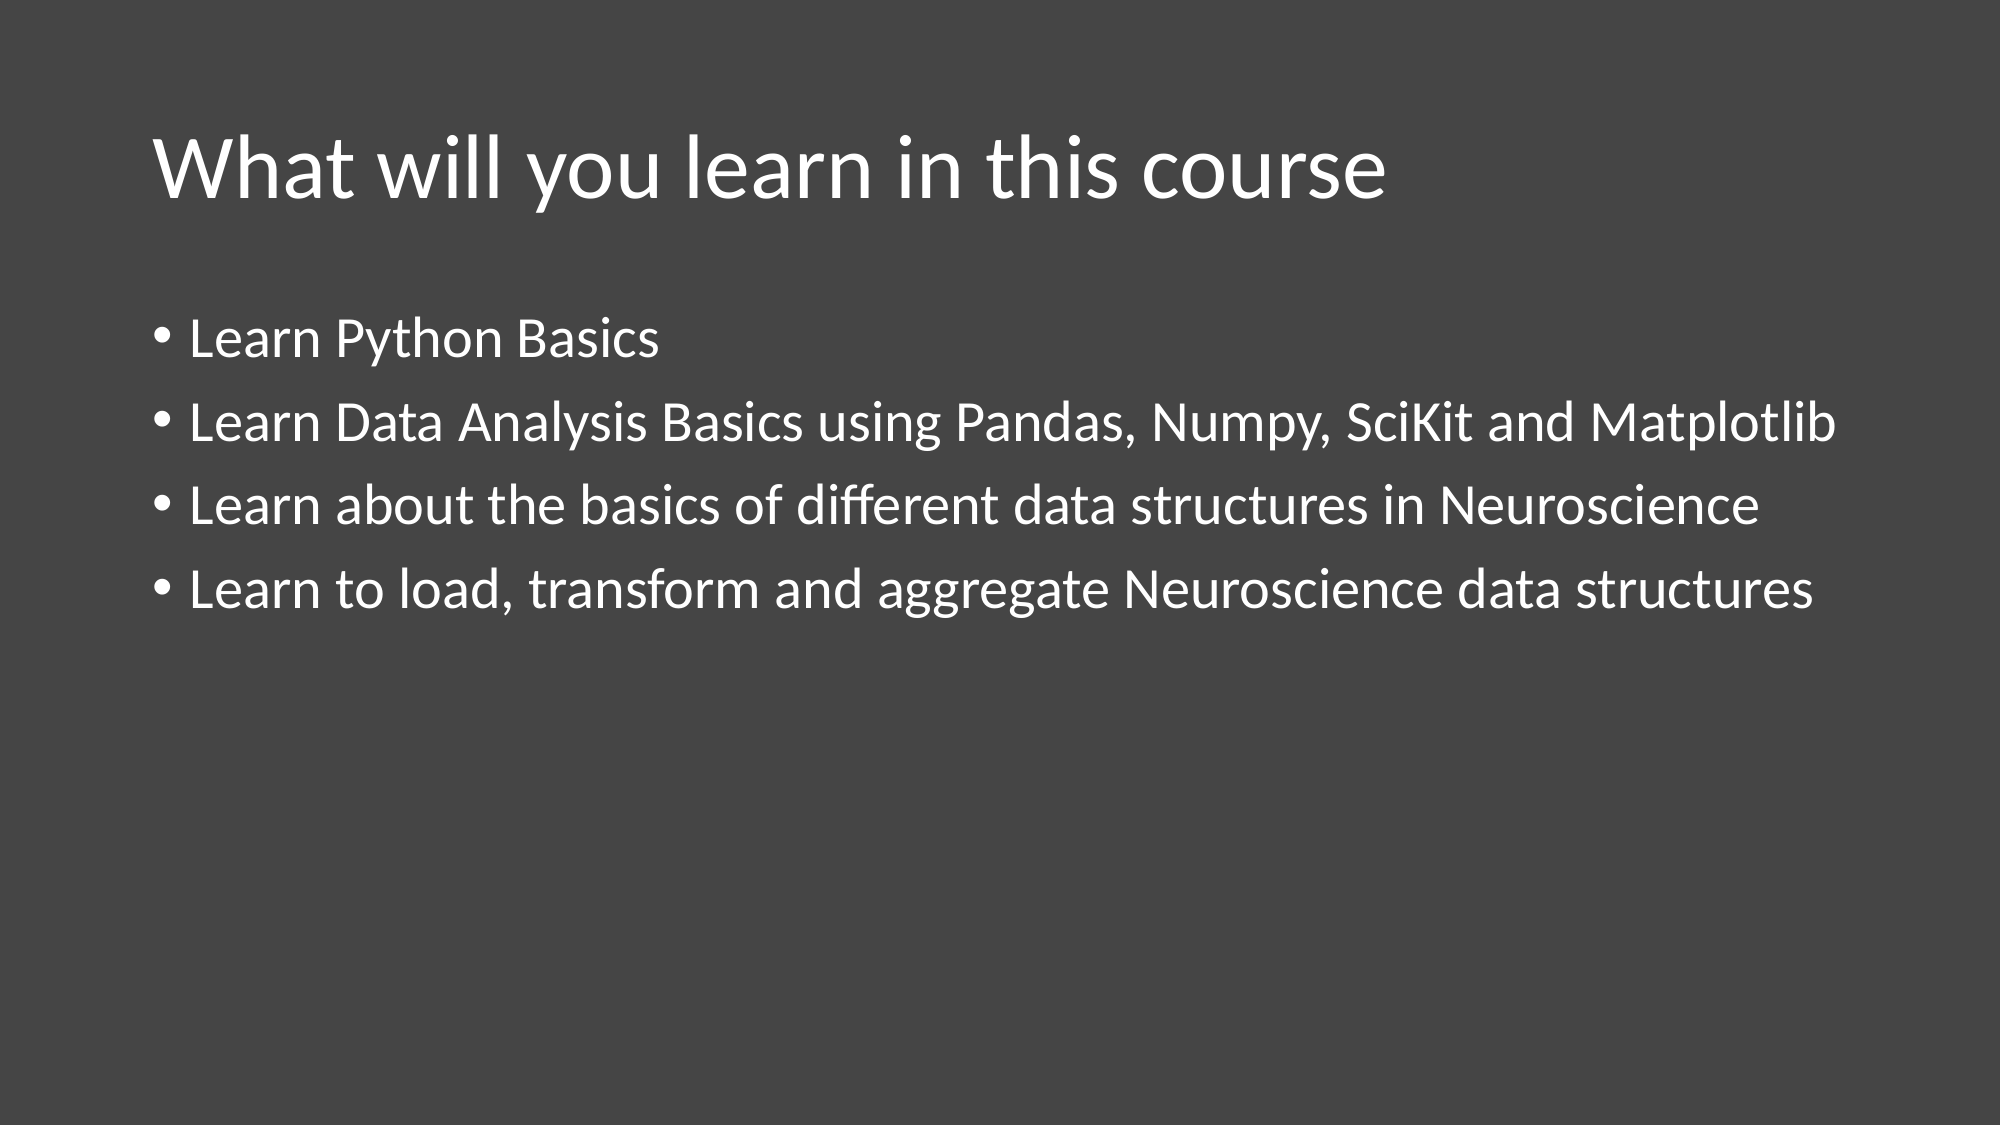

# What will you learn in this course
Learn Python Basics
Learn Data Analysis Basics using Pandas, Numpy, SciKit and Matplotlib
Learn about the basics of different data structures in Neuroscience
Learn to load, transform and aggregate Neuroscience data structures